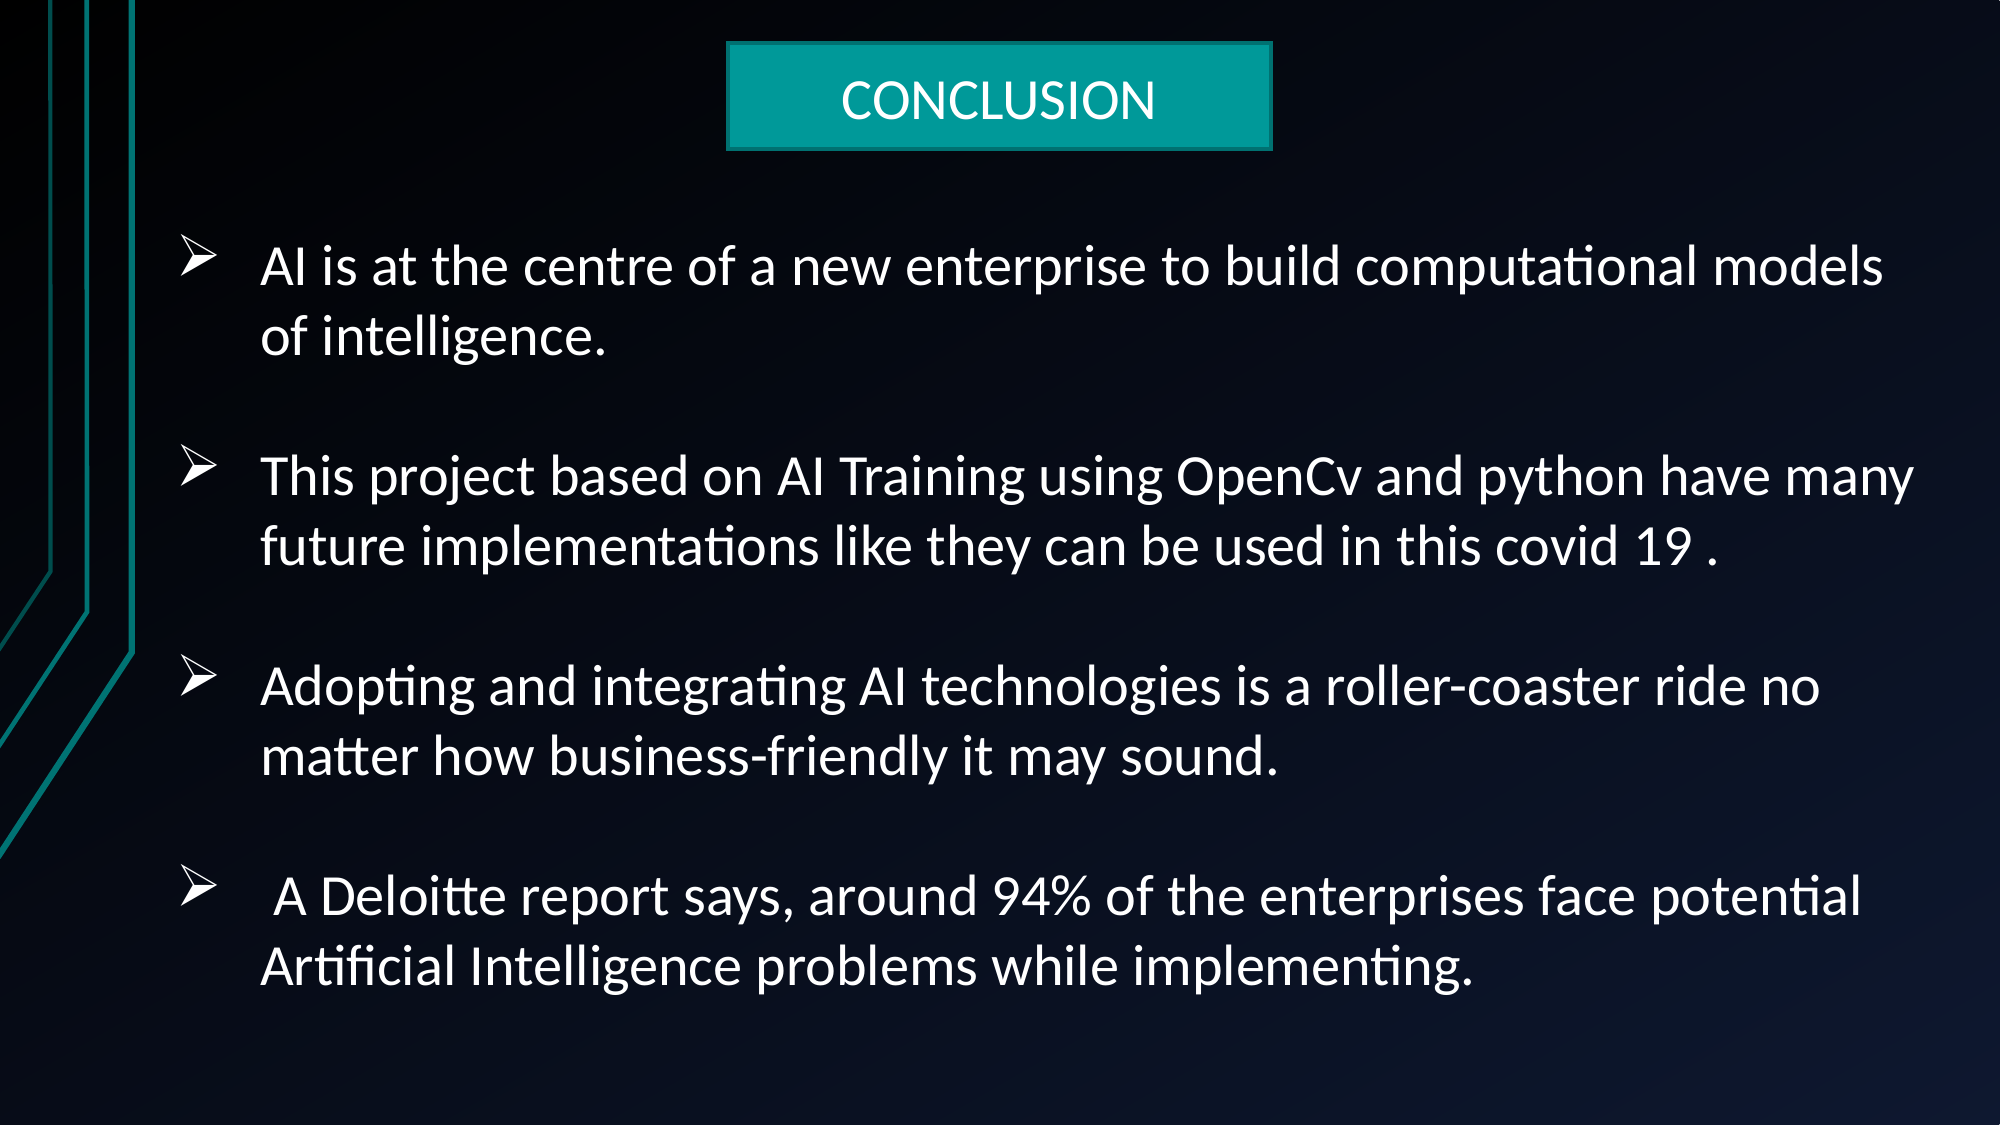

CONCLUSION
AI is at the centre of a new enterprise to build computational models of intelligence.

This project based on AI Training using OpenCv and python have many future implementations like they can be used in this covid 19 .

Adopting and integrating AI technologies is a roller-coaster ride no matter how business-friendly it may sound.

 A Deloitte report says, around 94% of the enterprises face potential Artificial Intelligence problems while implementing.